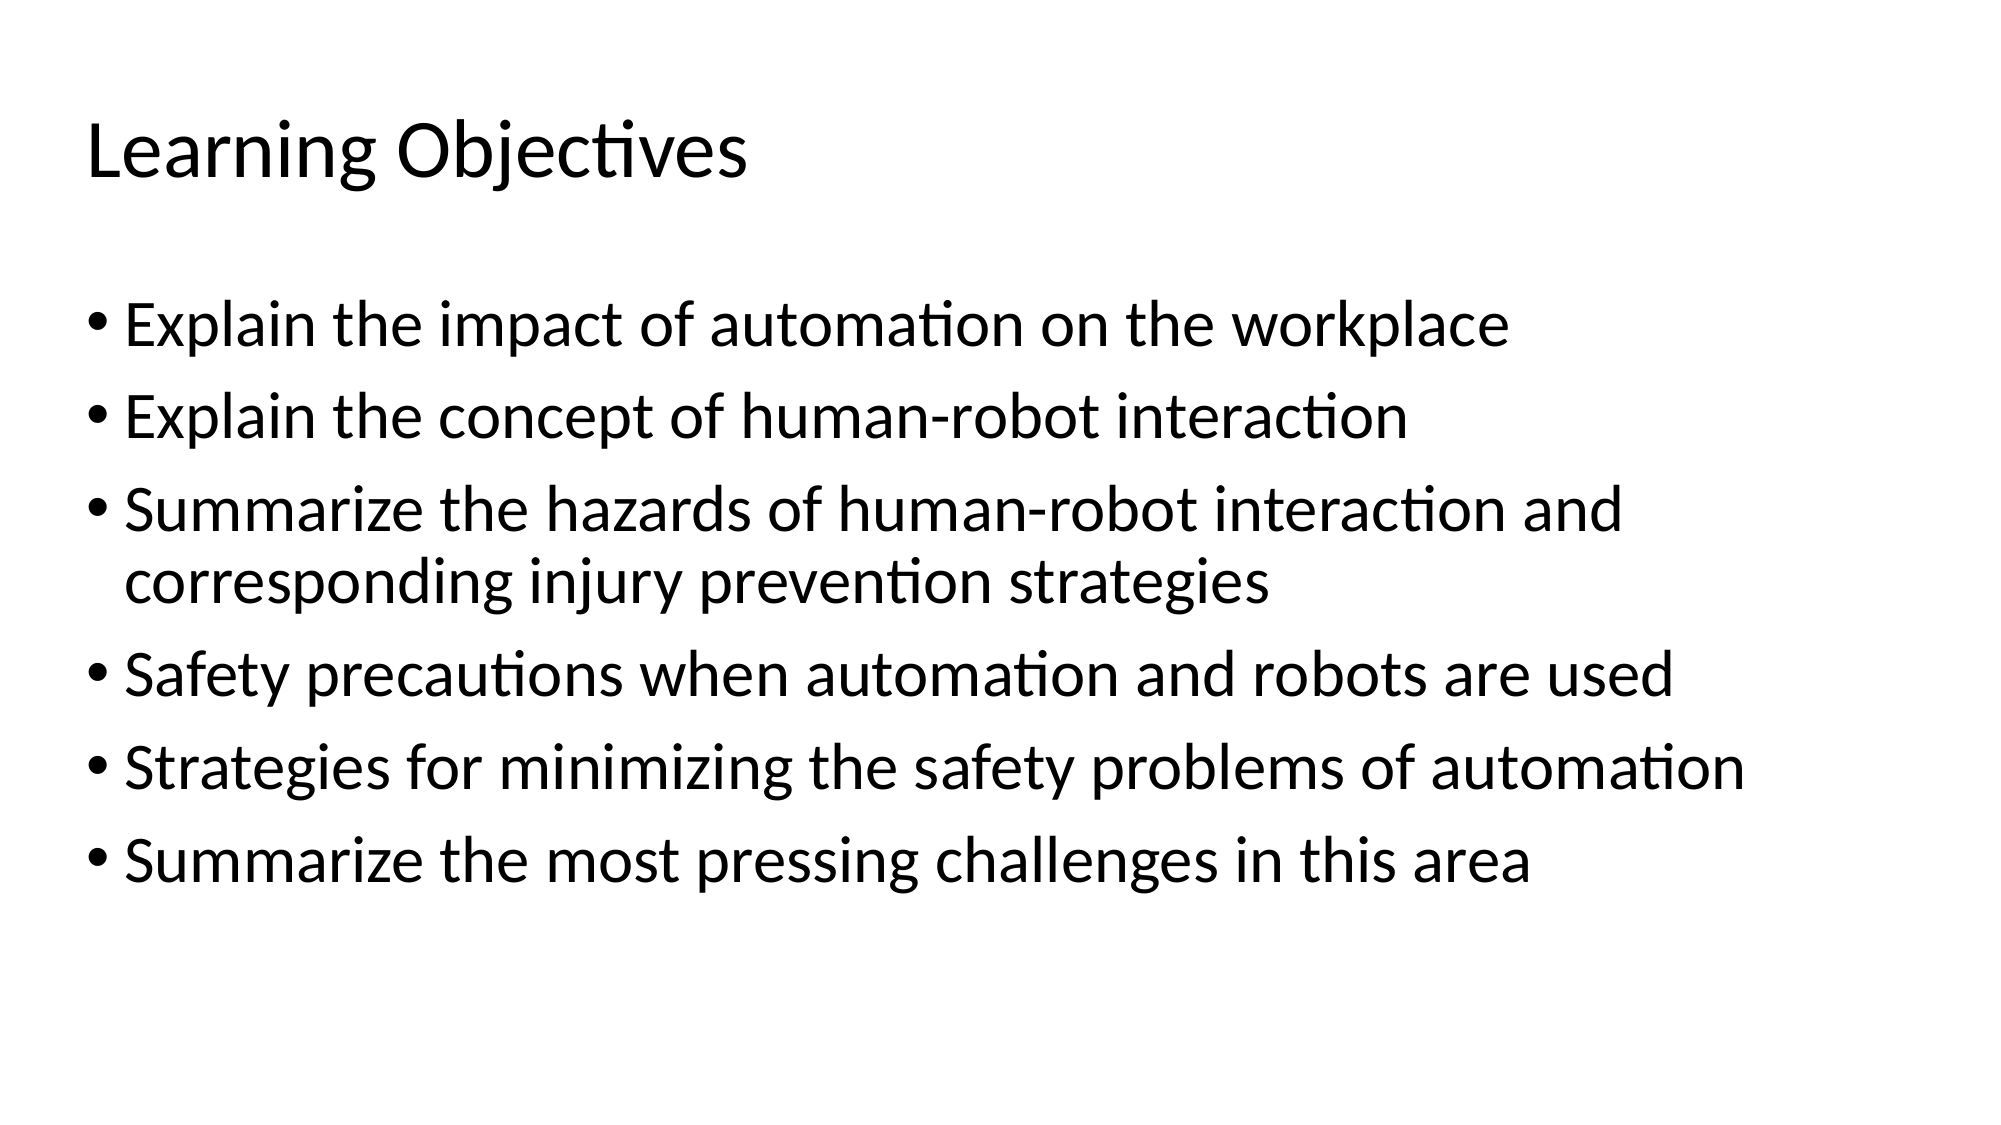

# Learning Objectives
Explain the impact of automation on the workplace
Explain the concept of human-robot interaction
Summarize the hazards of human-robot interaction and corresponding injury prevention strategies
Safety precautions when automation and robots are used
Strategies for minimizing the safety problems of automation
Summarize the most pressing challenges in this area